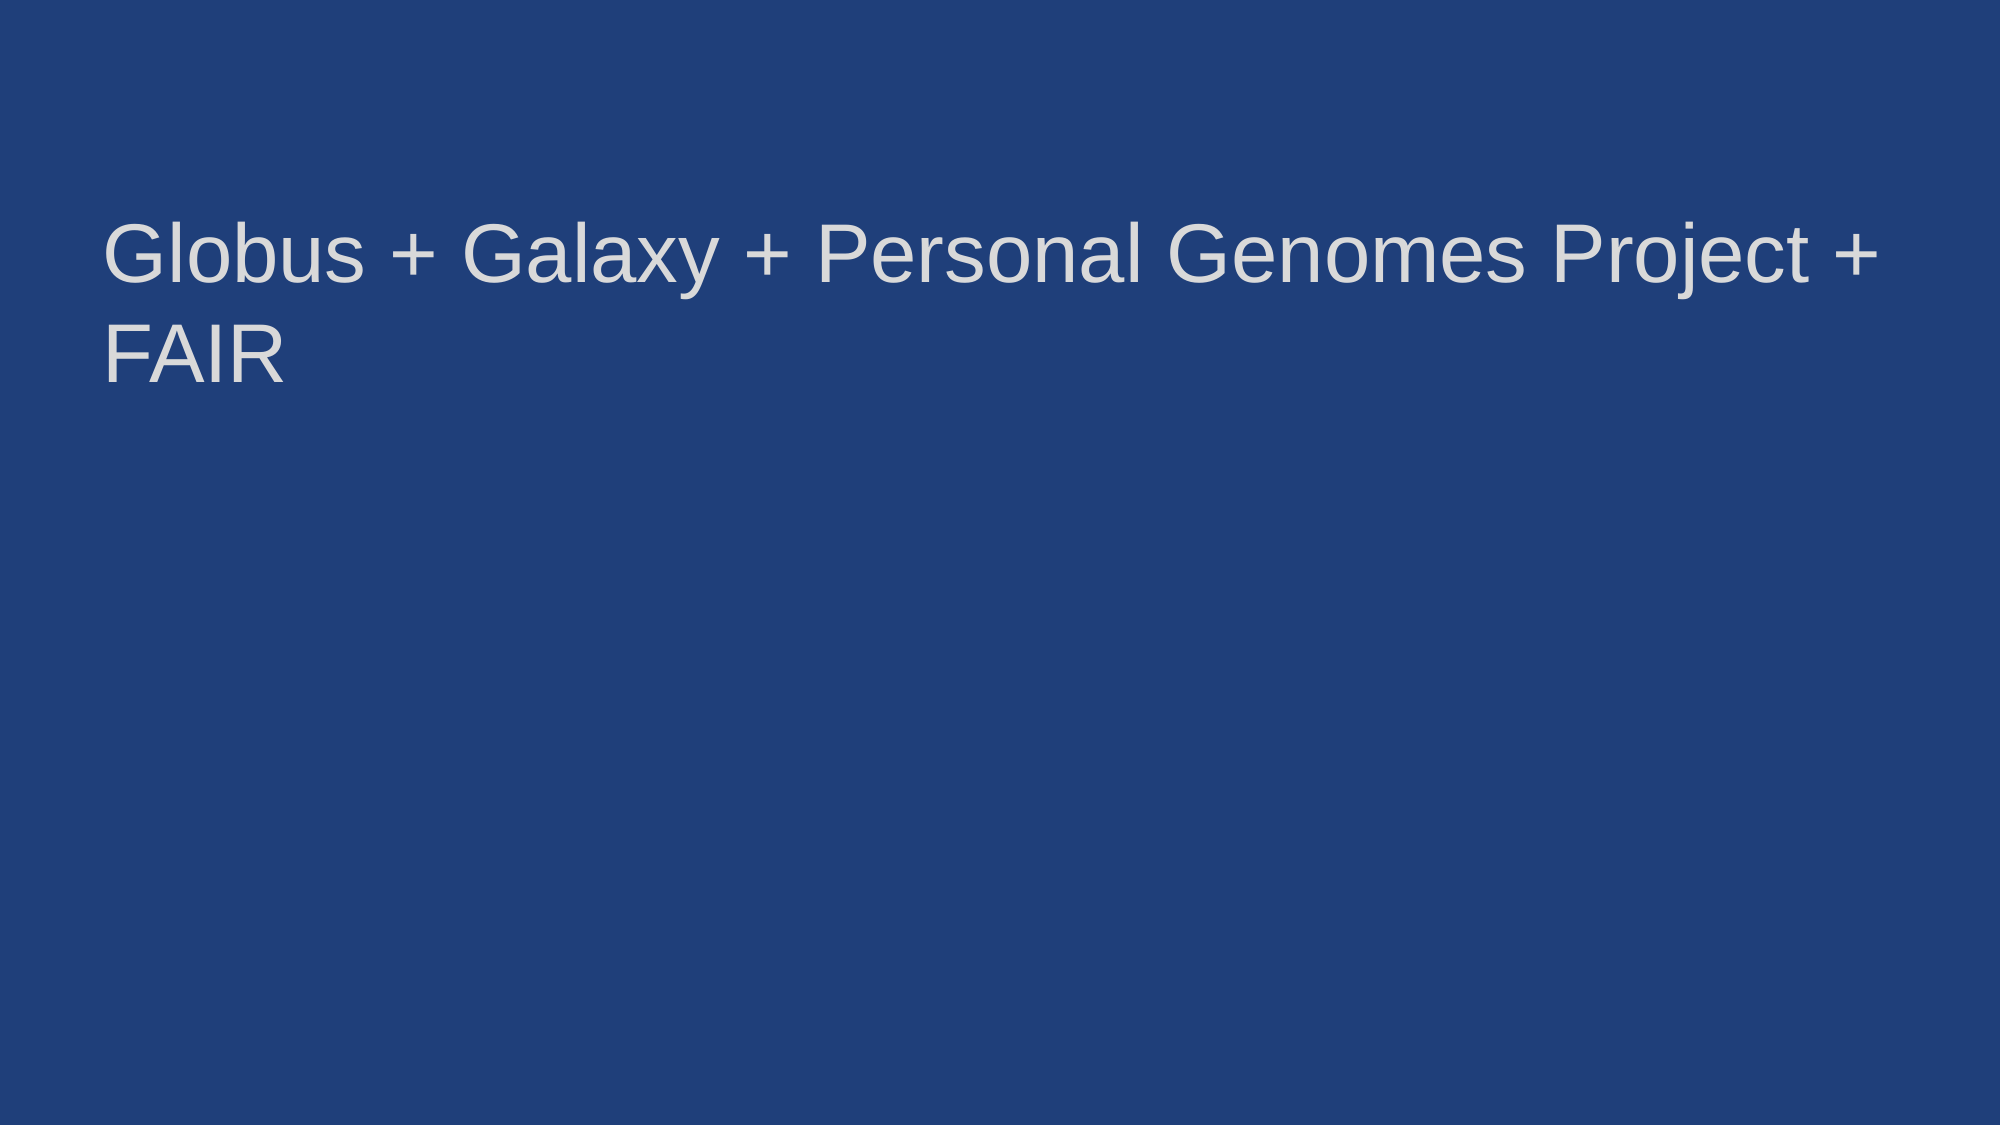

# Globus + Galaxy + Personal Genomes Project + FAIR